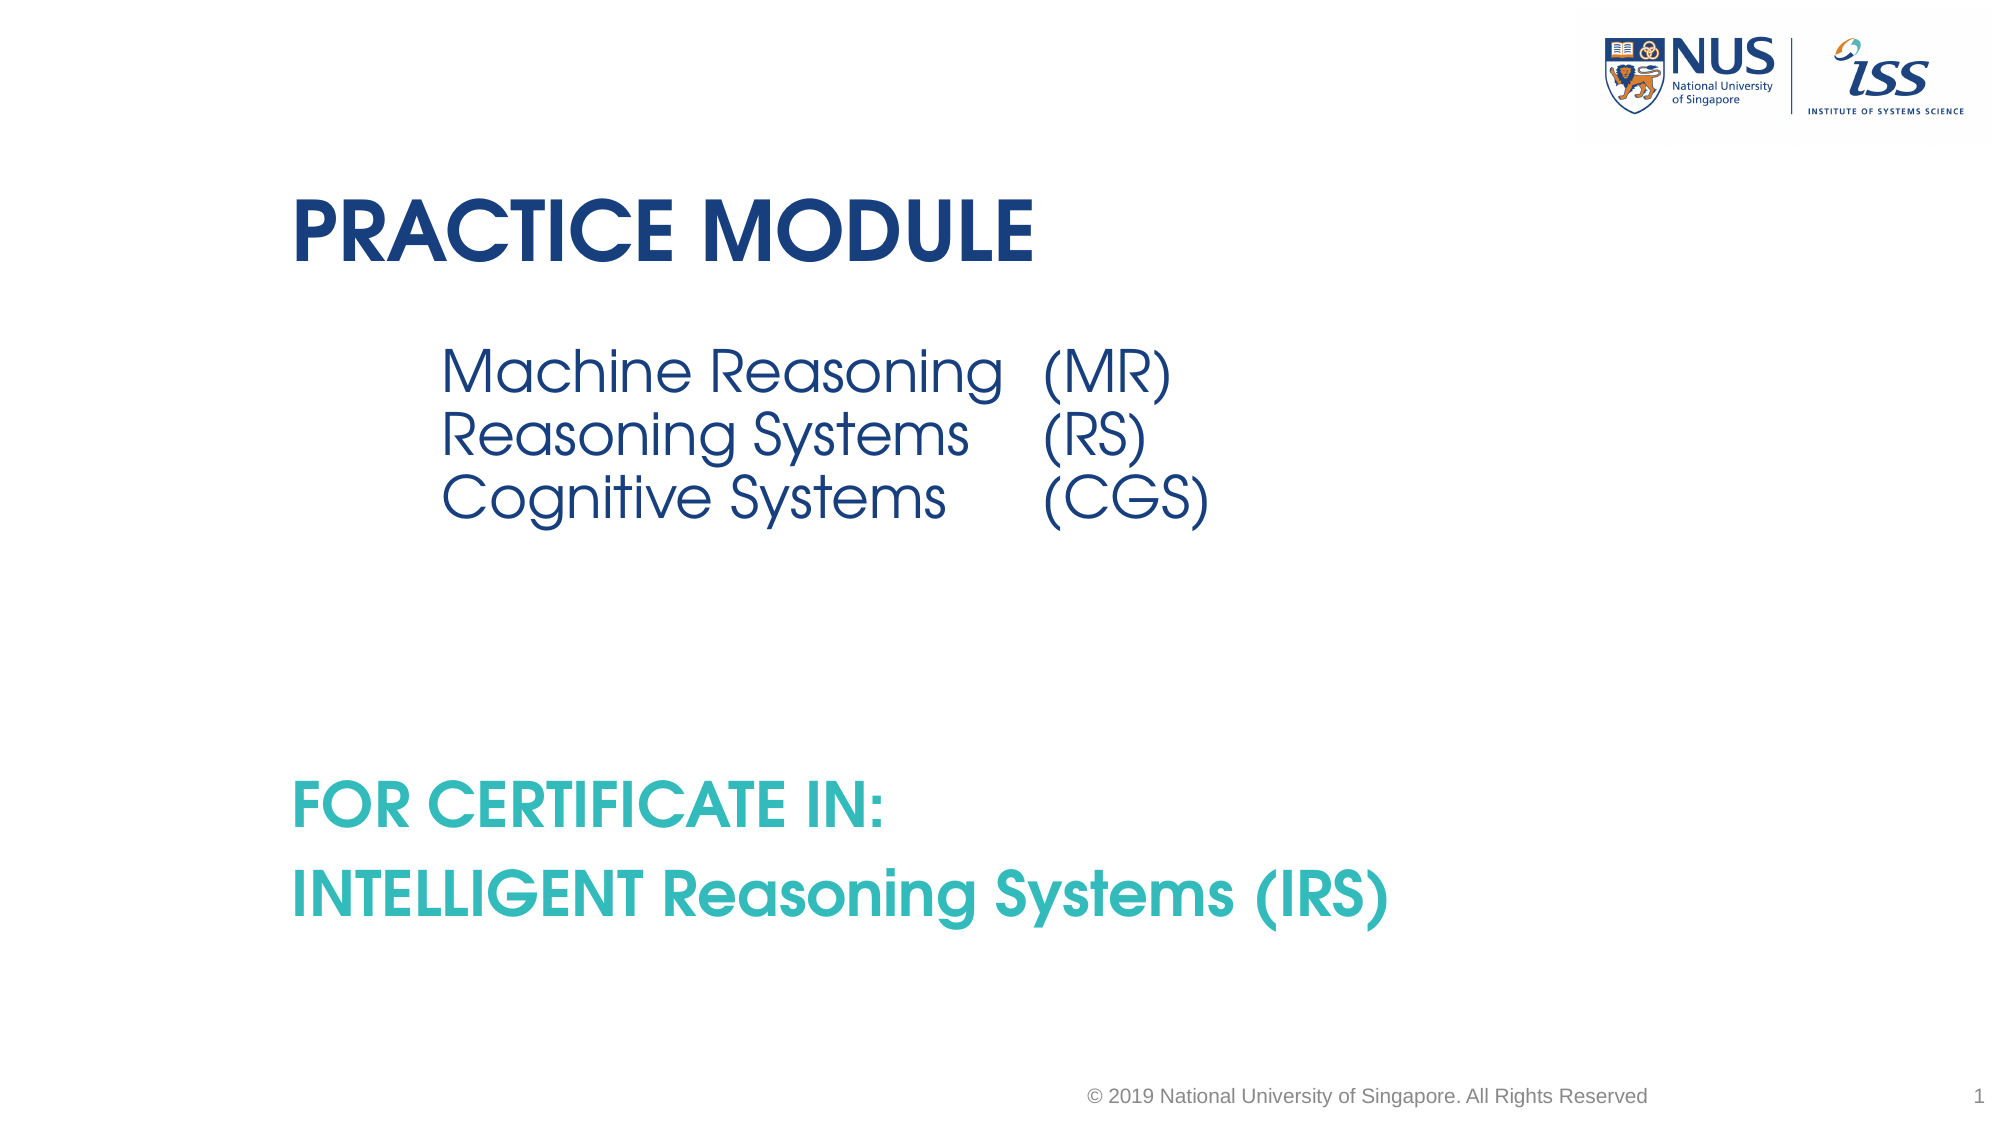

PRACTICE MODULE
	Machine Reasoning 	(MR)
	Reasoning Systems 	(RS)
	Cognitive Systems 	(CGS)
FOR CERTIFICATE IN:
INTELLIGENT Reasoning Systems (IRS)
© 2019 National University of Singapore. All Rights Reserved
1